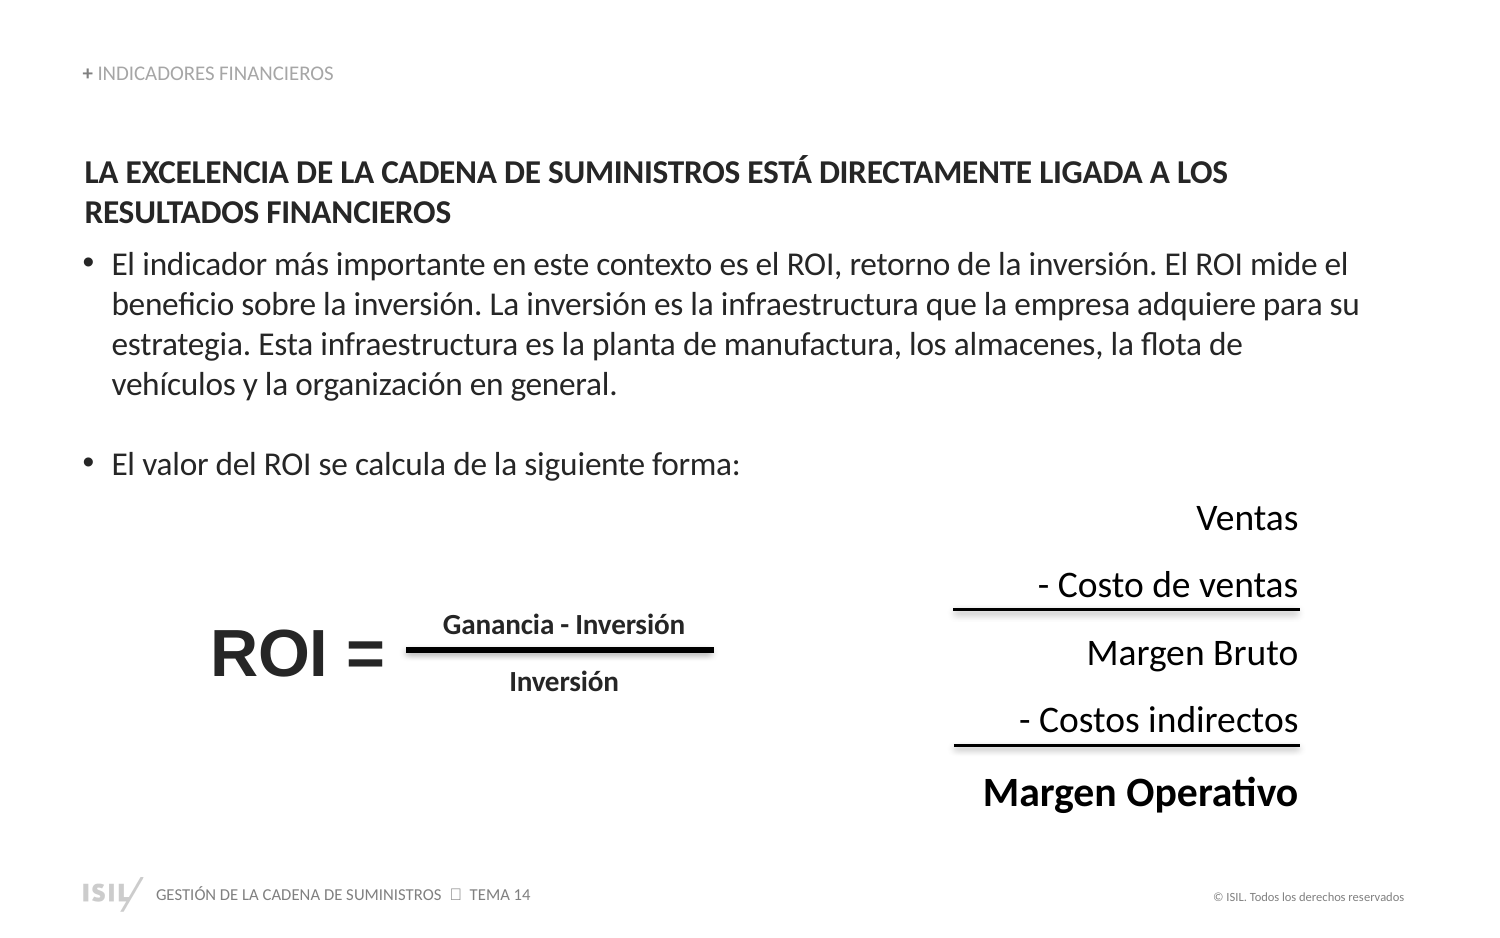

+ INDICADORES FINANCIEROS
LA EXCELENCIA DE LA CADENA DE SUMINISTROS ESTÁ DIRECTAMENTE LIGADA A LOS RESULTADOS FINANCIEROS
El indicador más importante en este contexto es el ROI, retorno de la inversión. El ROI mide el beneficio sobre la inversión. La inversión es la infraestructura que la empresa adquiere para su estrategia. Esta infraestructura es la planta de manufactura, los almacenes, la flota de vehículos y la organización en general.

El valor del ROI se calcula de la siguiente forma:
Ventas
- Costo de ventas
Margen Bruto
- Costos indirectos
Margen Operativo
Ganancia - Inversión
ROI =
Inversión